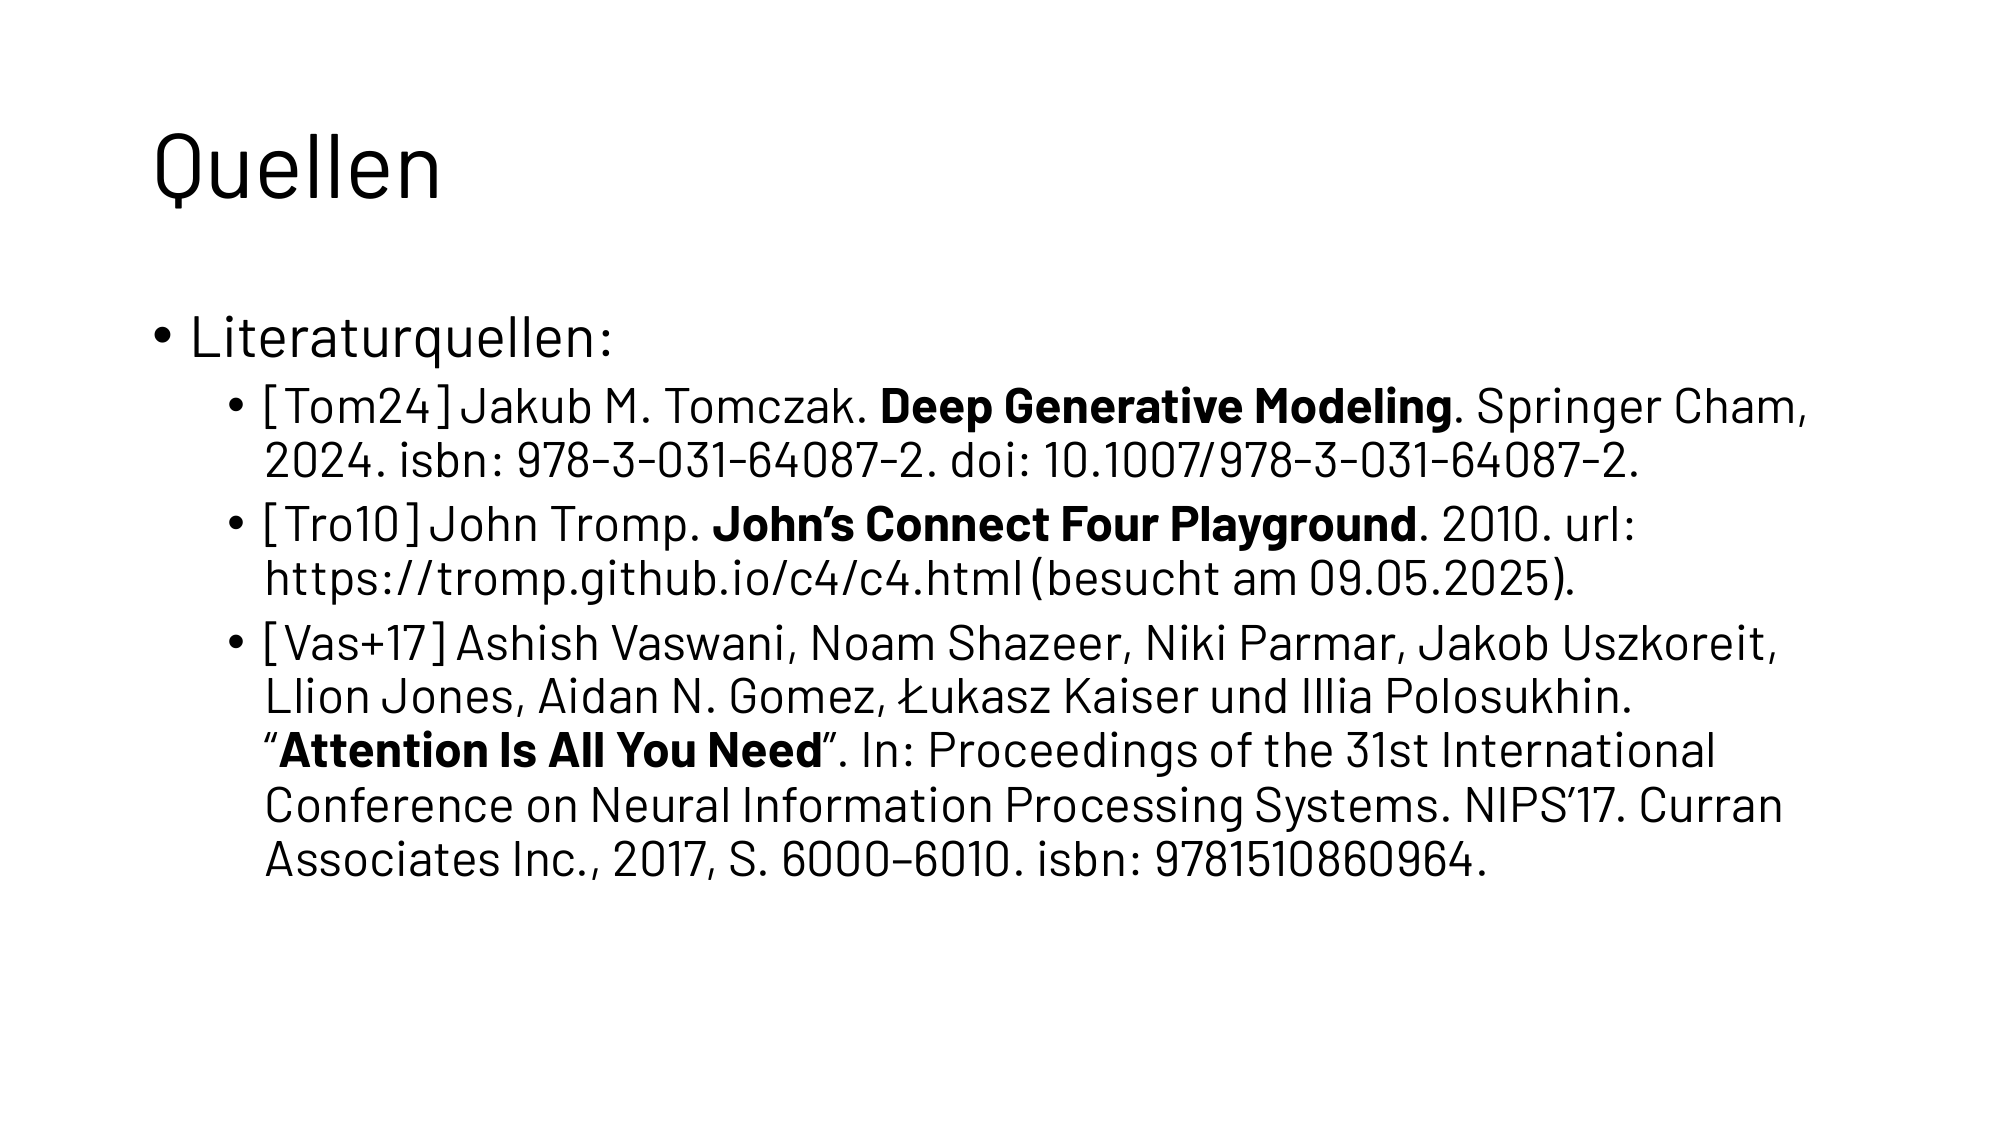

# Quellen
Literaturquellen:
[Tom24] Jakub M. Tomczak. Deep Generative Modeling. Springer Cham, 2024. isbn: 978-3-031-64087-2. doi: 10.1007/978-3-031-64087-2.
[Tro10] John Tromp. John’s Connect Four Playground. 2010. url: https://tromp.github.io/c4/c4.html (besucht am 09.05.2025).
[Vas+17] Ashish Vaswani, Noam Shazeer, Niki Parmar, Jakob Uszkoreit, Llion Jones, Aidan N. Gomez, Łukasz Kaiser und Illia Polosukhin. “Attention Is All You Need”. In: Proceedings of the 31st International Conference on Neural Information Processing Systems. NIPS’17. Curran Associates Inc., 2017, S. 6000–6010. isbn: 9781510860964.